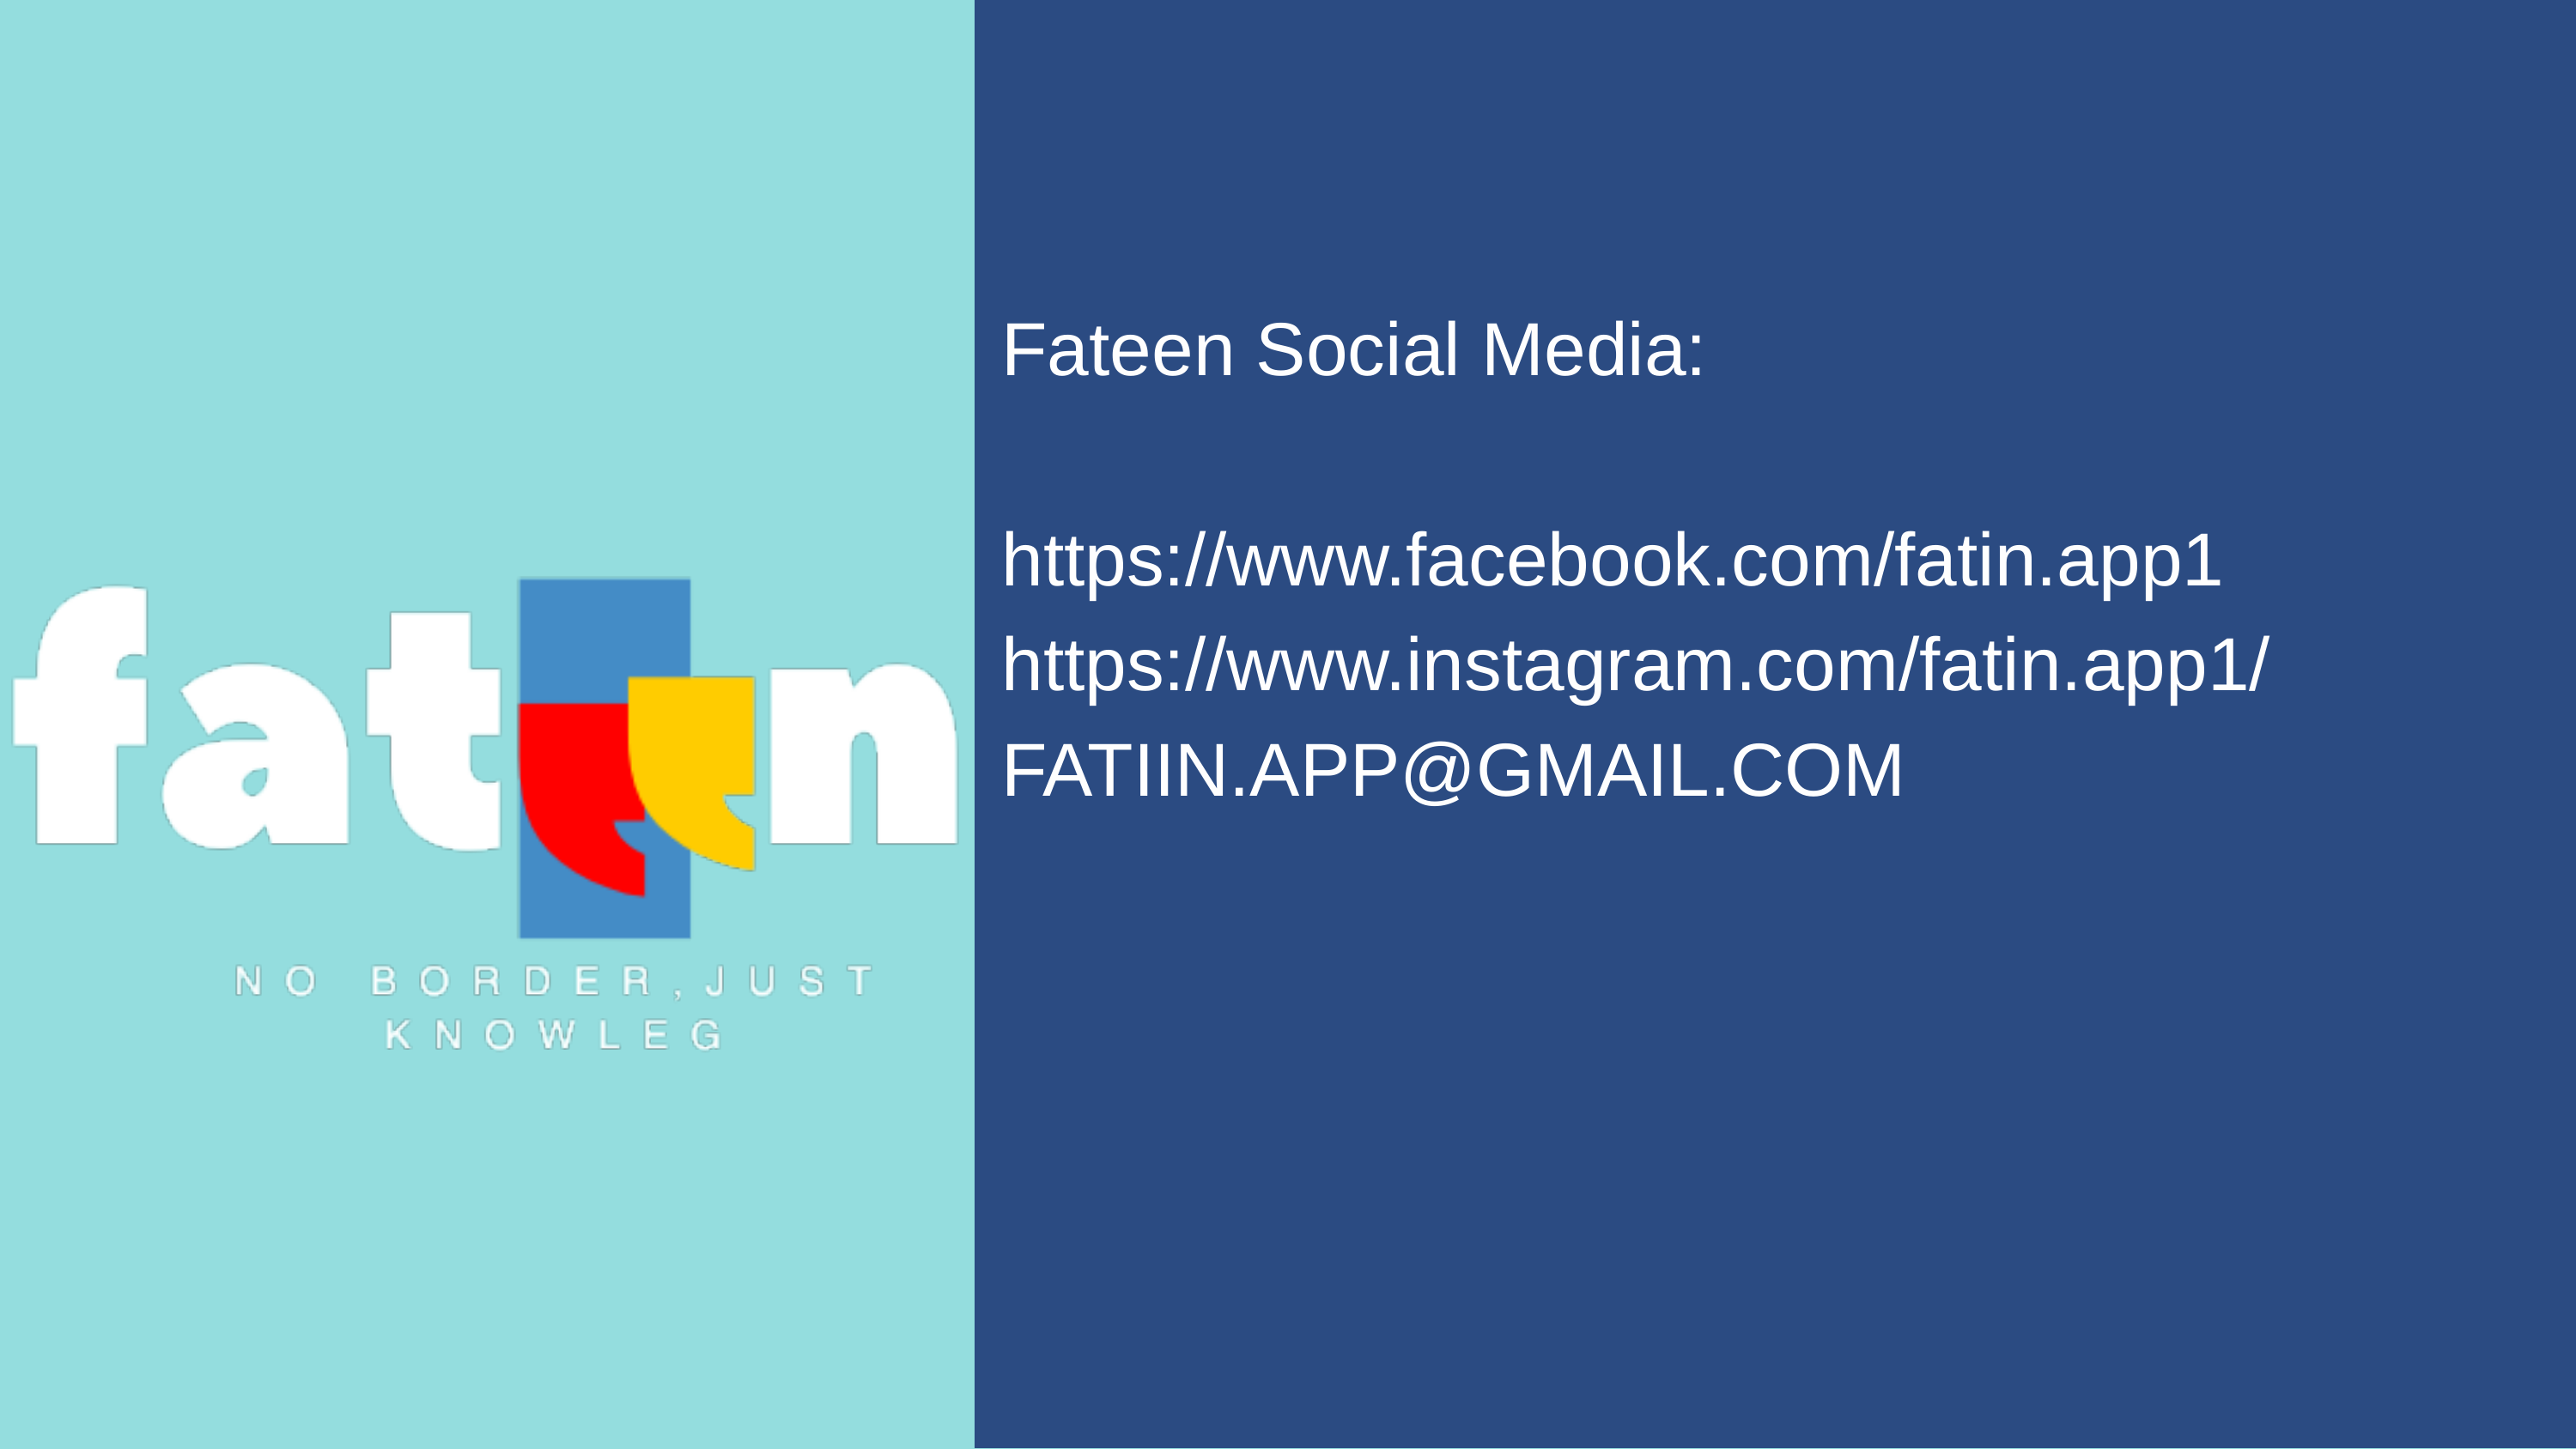

| Fateen Social Media: https://www.facebook.com/fatin.app1 https://www.instagram.com/fatin.app1/ FATIIN.APP@GMAIL.COM |
| --- |